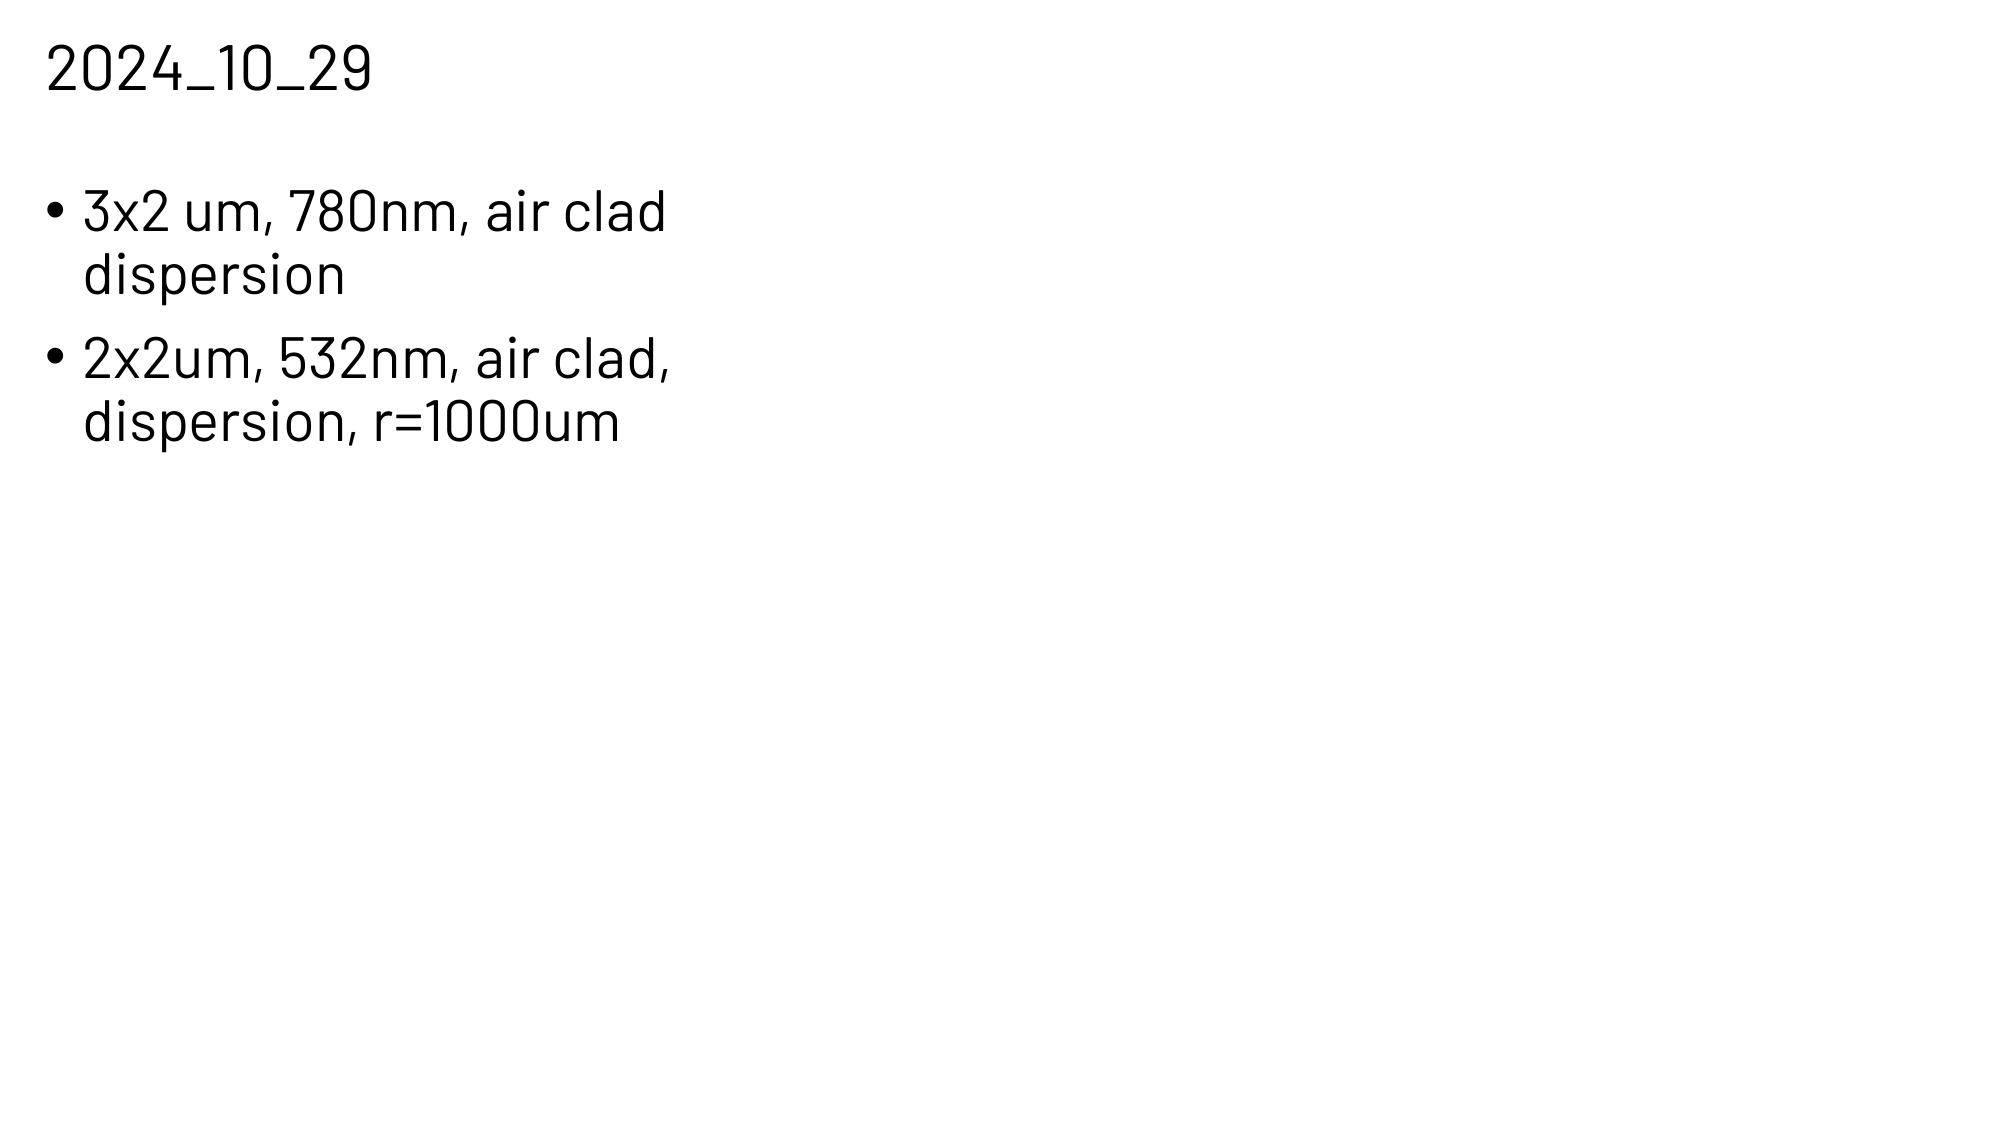

# 2024_10_29
3x2 um, 780nm, air clad dispersion
2x2um, 532nm, air clad, dispersion, r=1000um